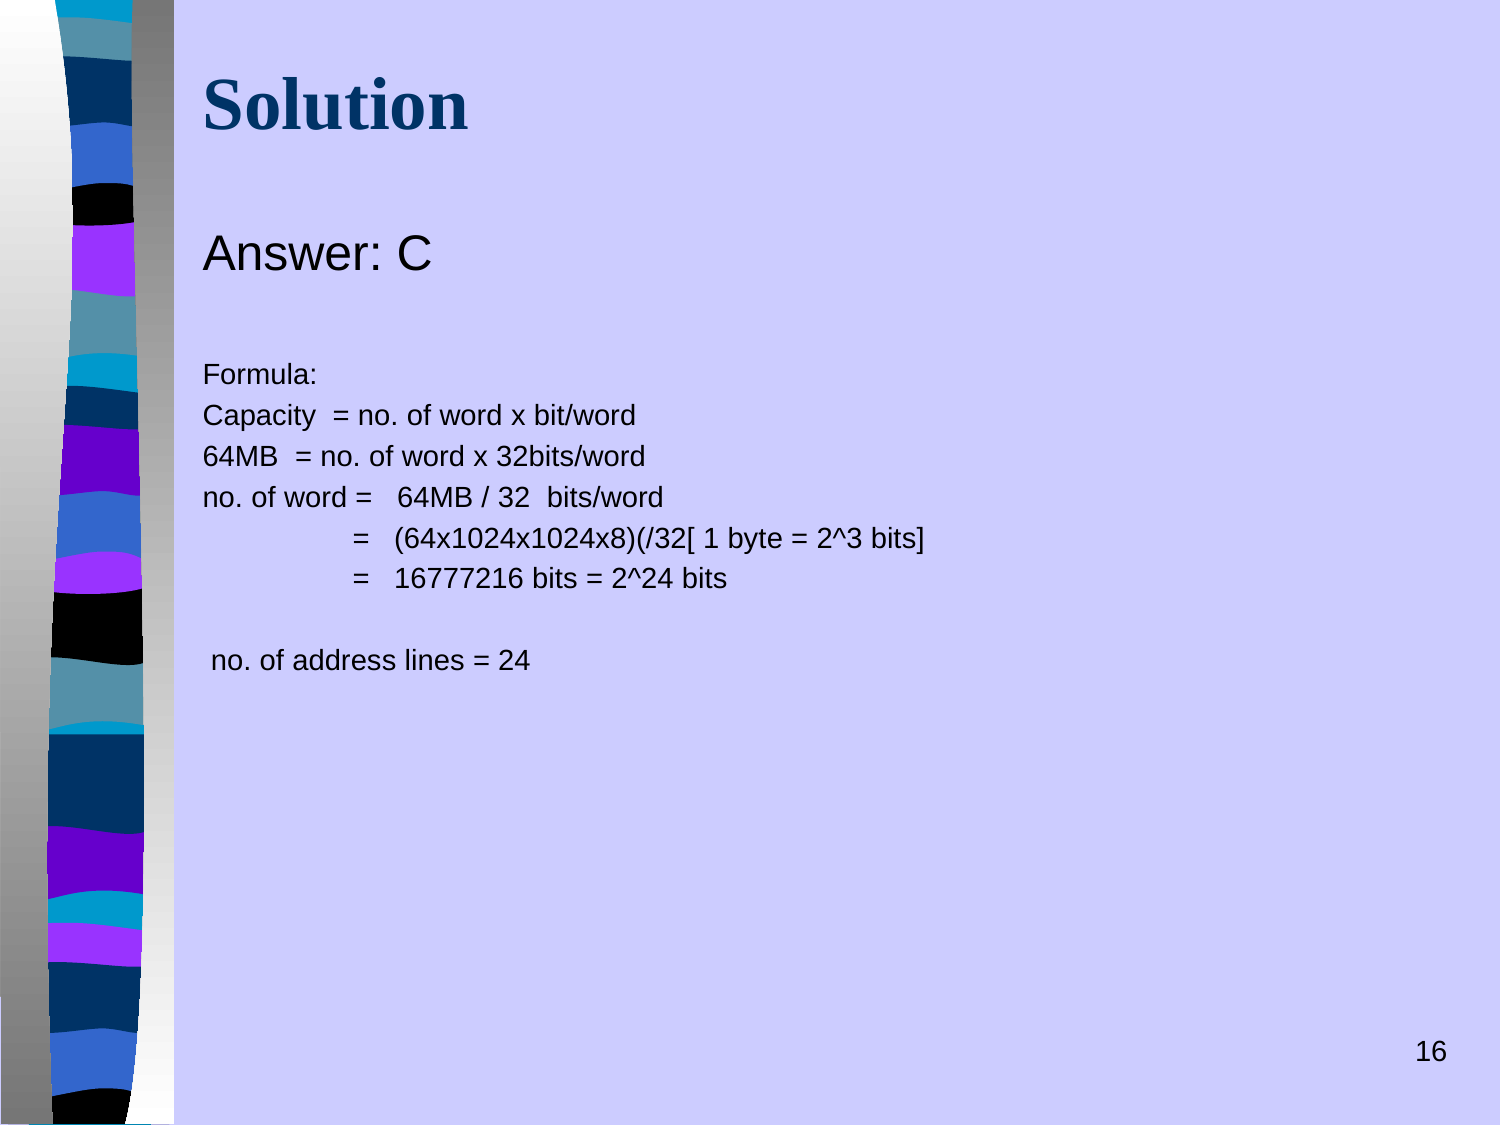

# Solution
Answer: C

Formula:
Capacity  = no. of word x bit/word
64MB  = no. of word x 32bits/word
no. of word =   64MB / 32  bits/word
	=   (64x1024x1024x8)(/32[ 1 byte = 2^3 bits]
	=   16777216 bits = 2^24 bits

 no. of address lines = 24

16